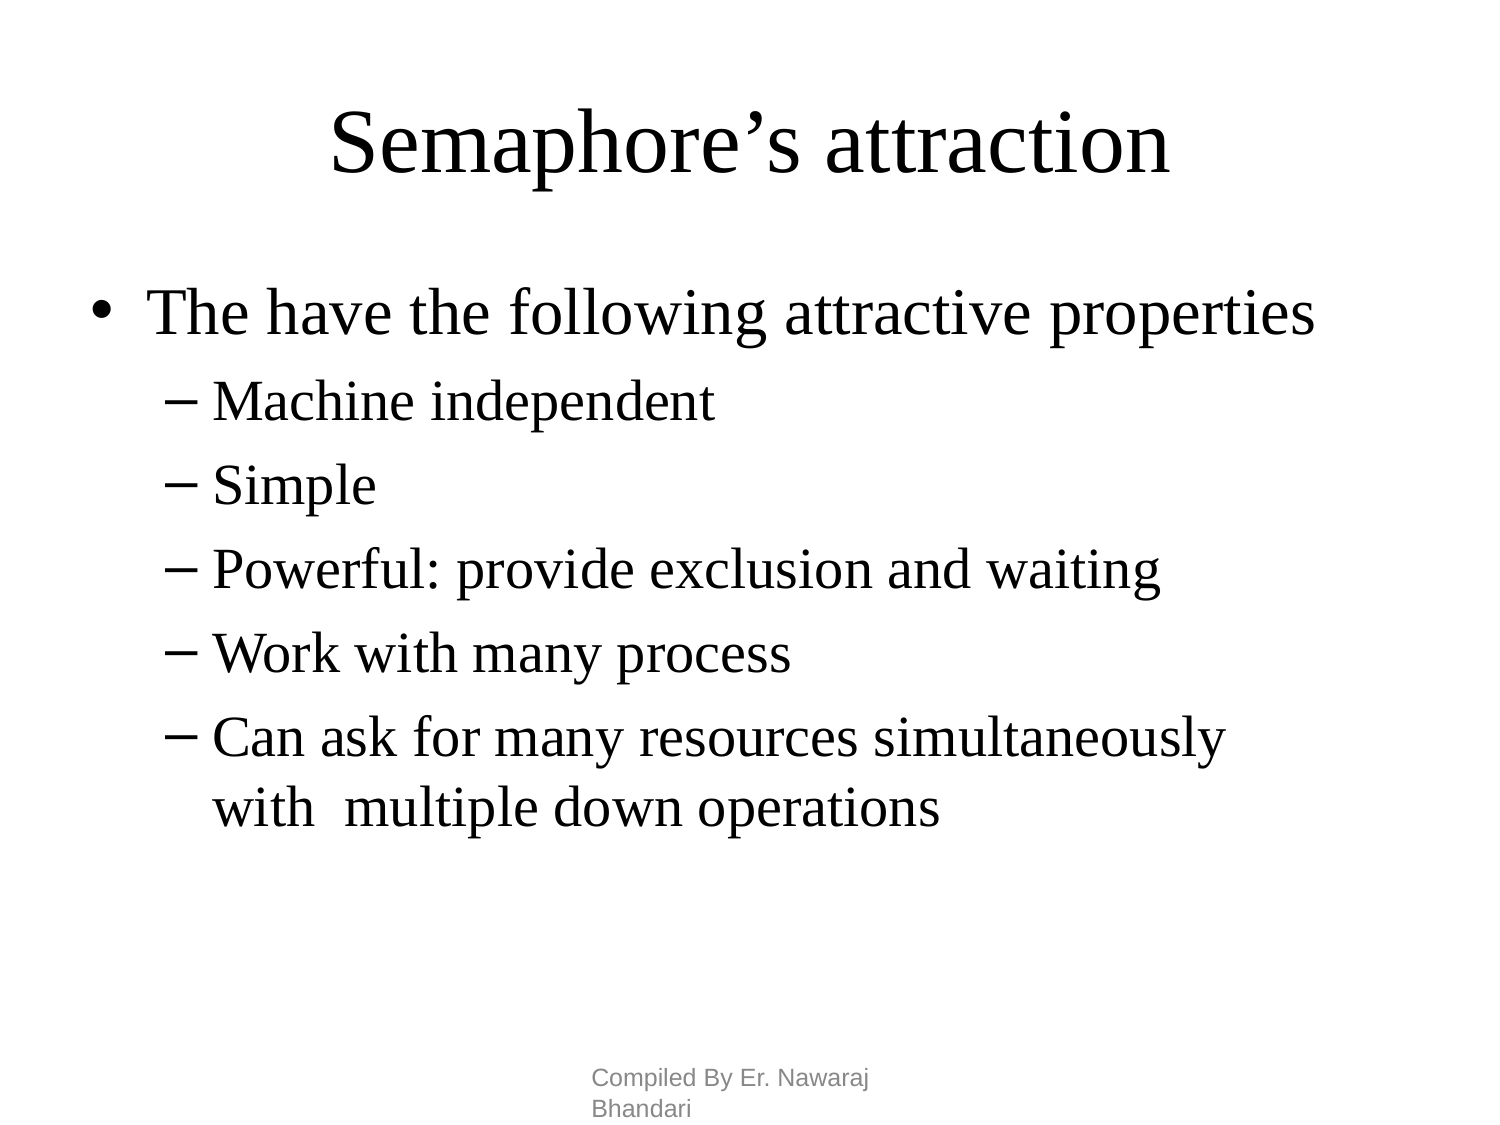

# Semaphore’s attraction
The have the following attractive properties
Machine independent
Simple
Powerful: provide exclusion and waiting
Work with many process
Can ask for many resources simultaneously with  multiple down operations
Compiled By Er. Nawaraj Bhandari